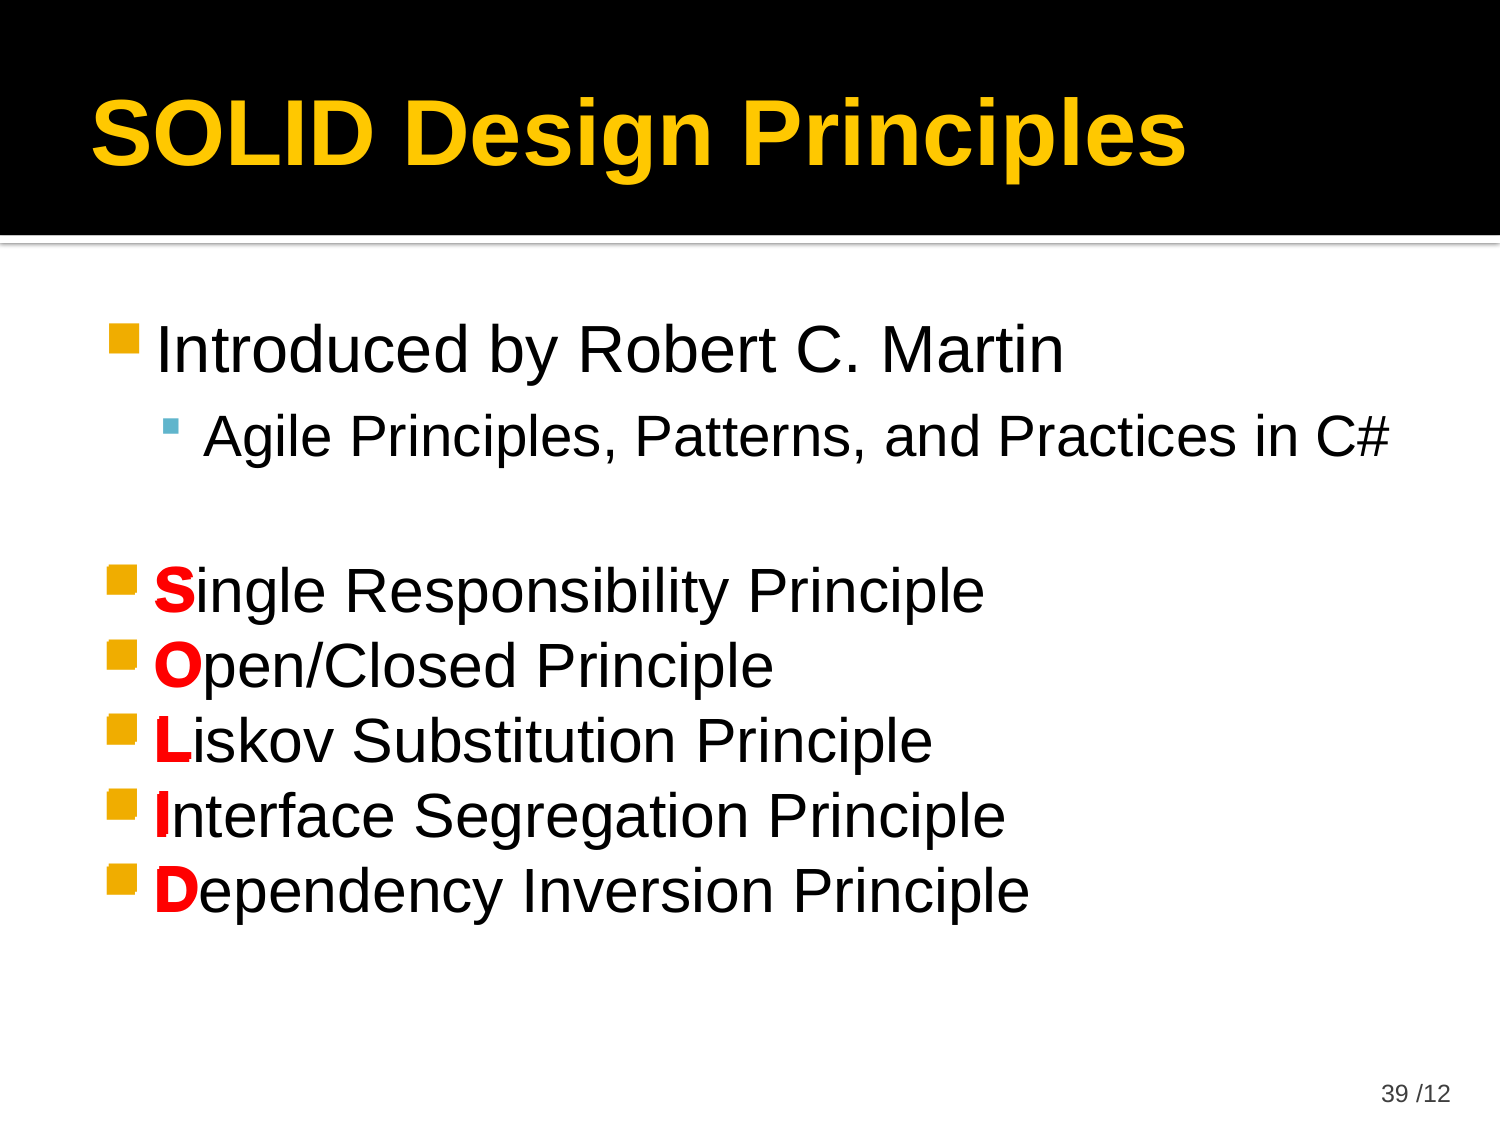

Introduced by Robert C. Martin
Agile Principles, Patterns, and Practices in C#

S
O
L
I
D

SOLID Design Principles

Single Responsibility Principle
Open/Closed Principle
Liskov Substitution Principle
Interface Segregation Principle
Dependency Inversion Principle

12/ 39